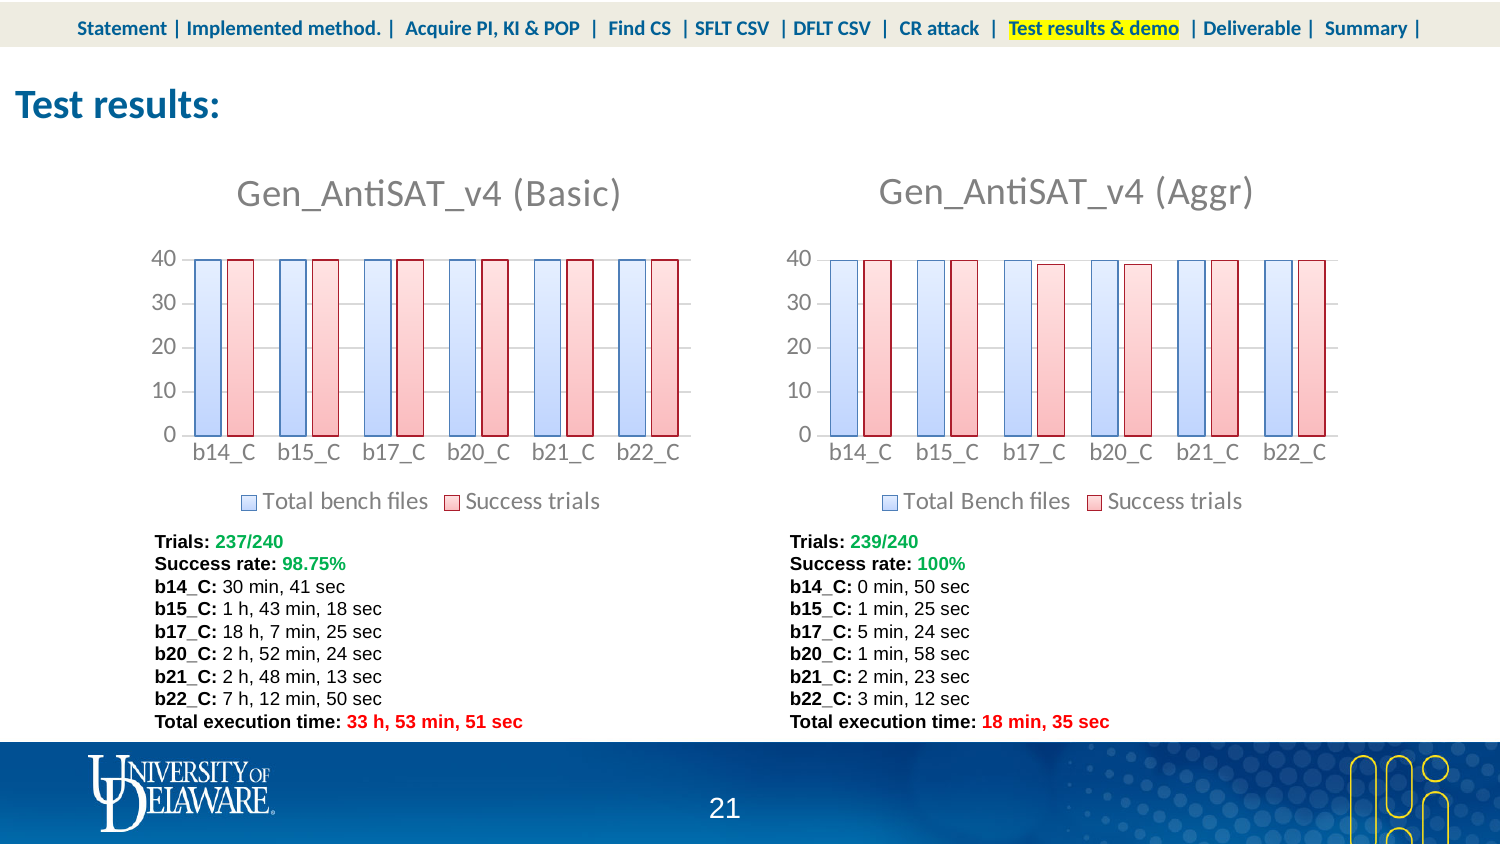

Statement | Implemented method. |  Acquire PI, KI & POP  |  Find CS  | SFLT CSV  | DFLT CSV  |  CR attack  |  Test results & demo  | Deliverable |  Summary |
Test results:

### Chart: Gen_AntiSAT_v4 (Basic)

| Category | Total bench files | Success trials |
|---|---|---|
| b14_C | 60.0 | 60.0 |
| b15_C | 60.0 | 60.0 |
| b17_C | 60.0 | 59.0 |
| b20_C | 60.0 | 59.0 |
| b21_C | 60.0 | 60.0 |
| b22_C | 60.0 | 59.0 |

### Chart: Gen_AntiSAT_v4 (Aggr)

| Category | Total Bench files | Success trials |
|---|---|---|
| b14_C | 40.0 | 40.0 |
| b15_C | 40.0 | 40.0 |
| b17_C | 40.0 | 39.0 |
| b20_C | 40.0 | 39.0 |
| b21_C | 40.0 | 40.0 |
| b22_C | 40.0 | 40.0 |
Trials: 237/240
Success rate: 98.75%
b14_C: 30 min, 41 sec
b15_C: 1 h, 43 min, 18 sec
b17_C: 18 h, 7 min, 25 sec
b20_C: 2 h, 52 min, 24 sec
b21_C: 2 h, 48 min, 13 sec
b22_C: 7 h, 12 min, 50 sec
Total execution time: 33 h, 53 min, 51 sec
Trials: 239/240
Success rate: 100%
b14_C: 0 min, 50 sec
b15_C: 1 min, 25 sec
b17_C: 5 min, 24 sec
b20_C: 1 min, 58 sec
b21_C: 2 min, 23 sec
b22_C: 3 min, 12 sec
Total execution time: 18 min, 35 sec
21